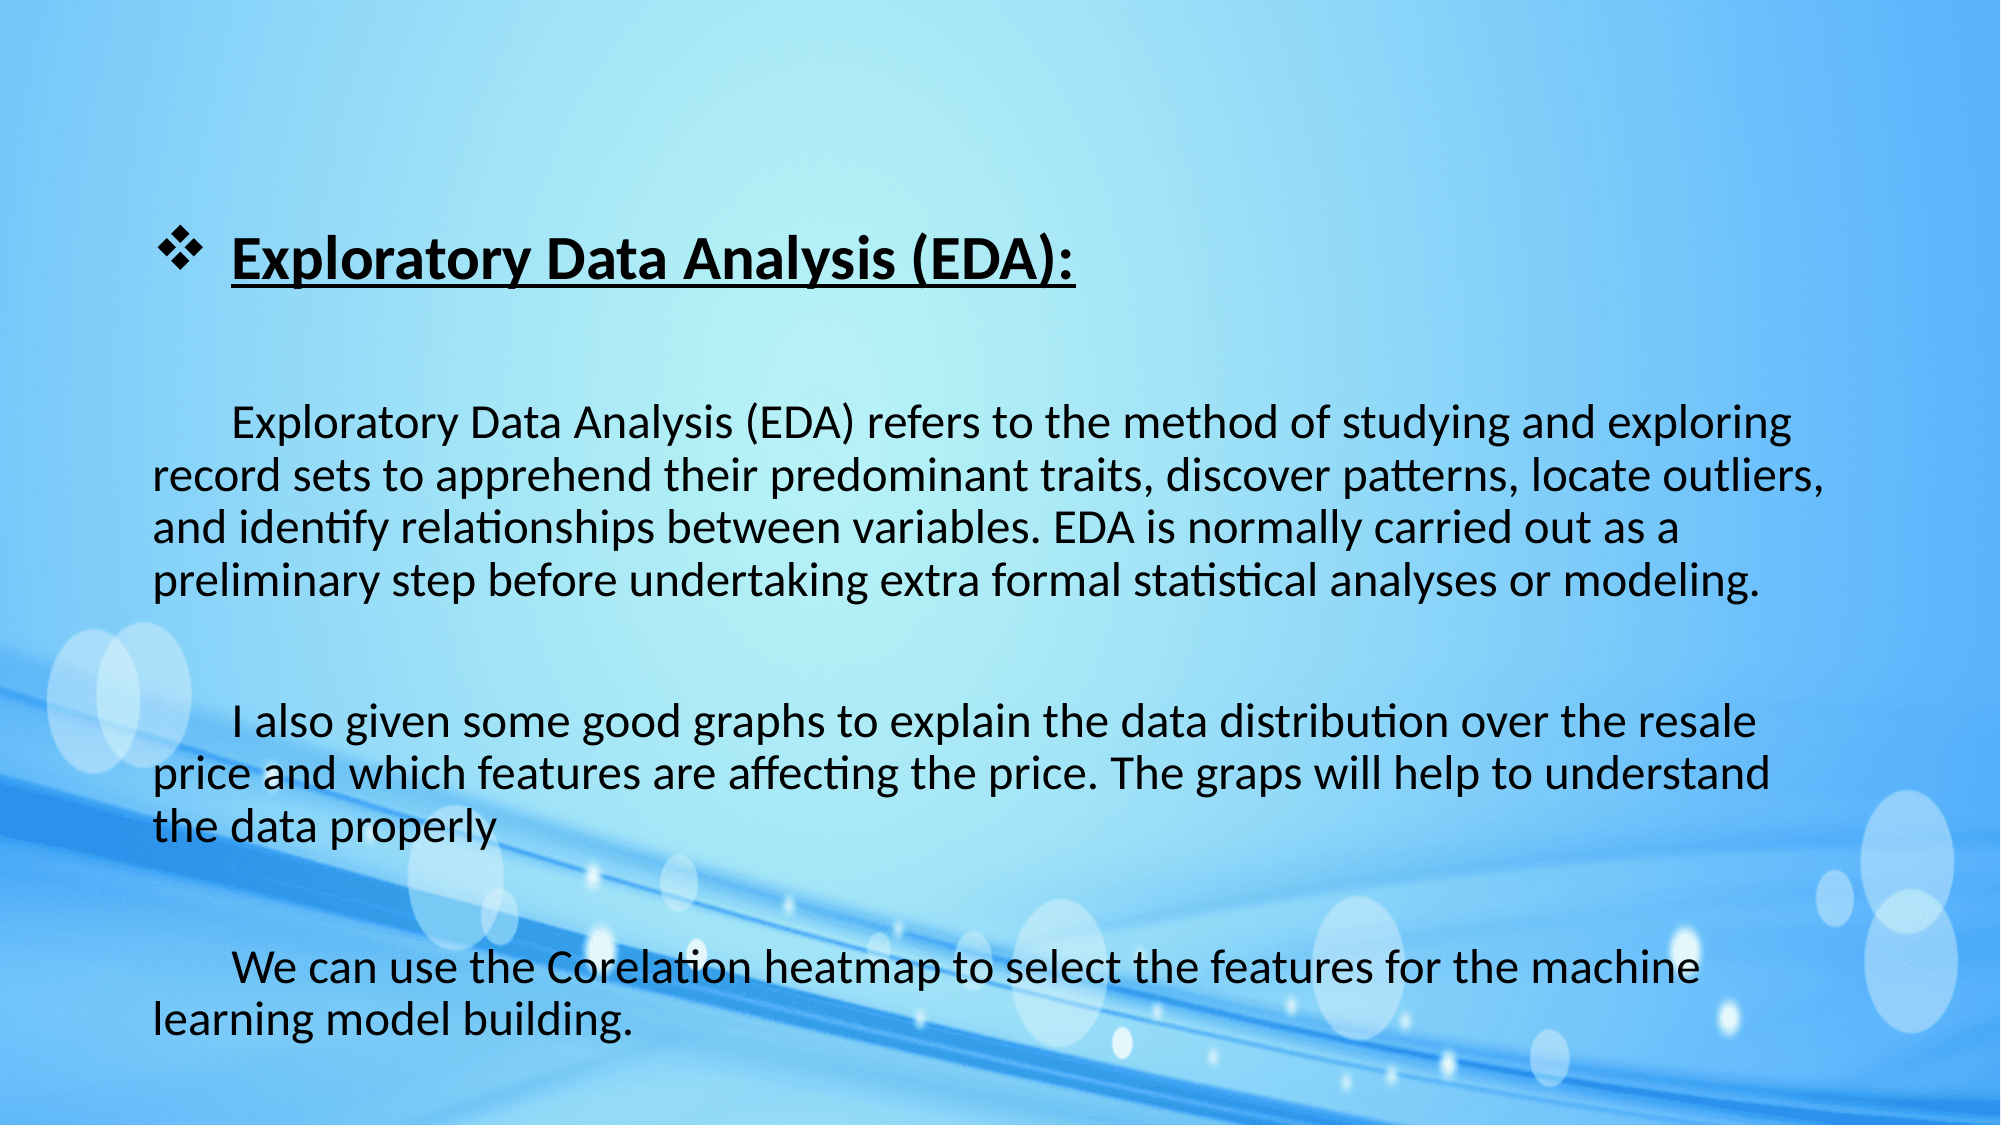

Exploratory Data Analysis (EDA):

Exploratory Data Analysis (EDA) refers to the method of studying and exploring record sets to apprehend their predominant traits, discover patterns, locate outliers, and identify relationships between variables. EDA is normally carried out as a preliminary step before undertaking extra formal statistical analyses or modeling.

I also given some good graphs to explain the data distribution over the resale price and which features are affecting the price. The graps will help to understand the data properly

We can use the Corelation heatmap to select the features for the machine learning model building.